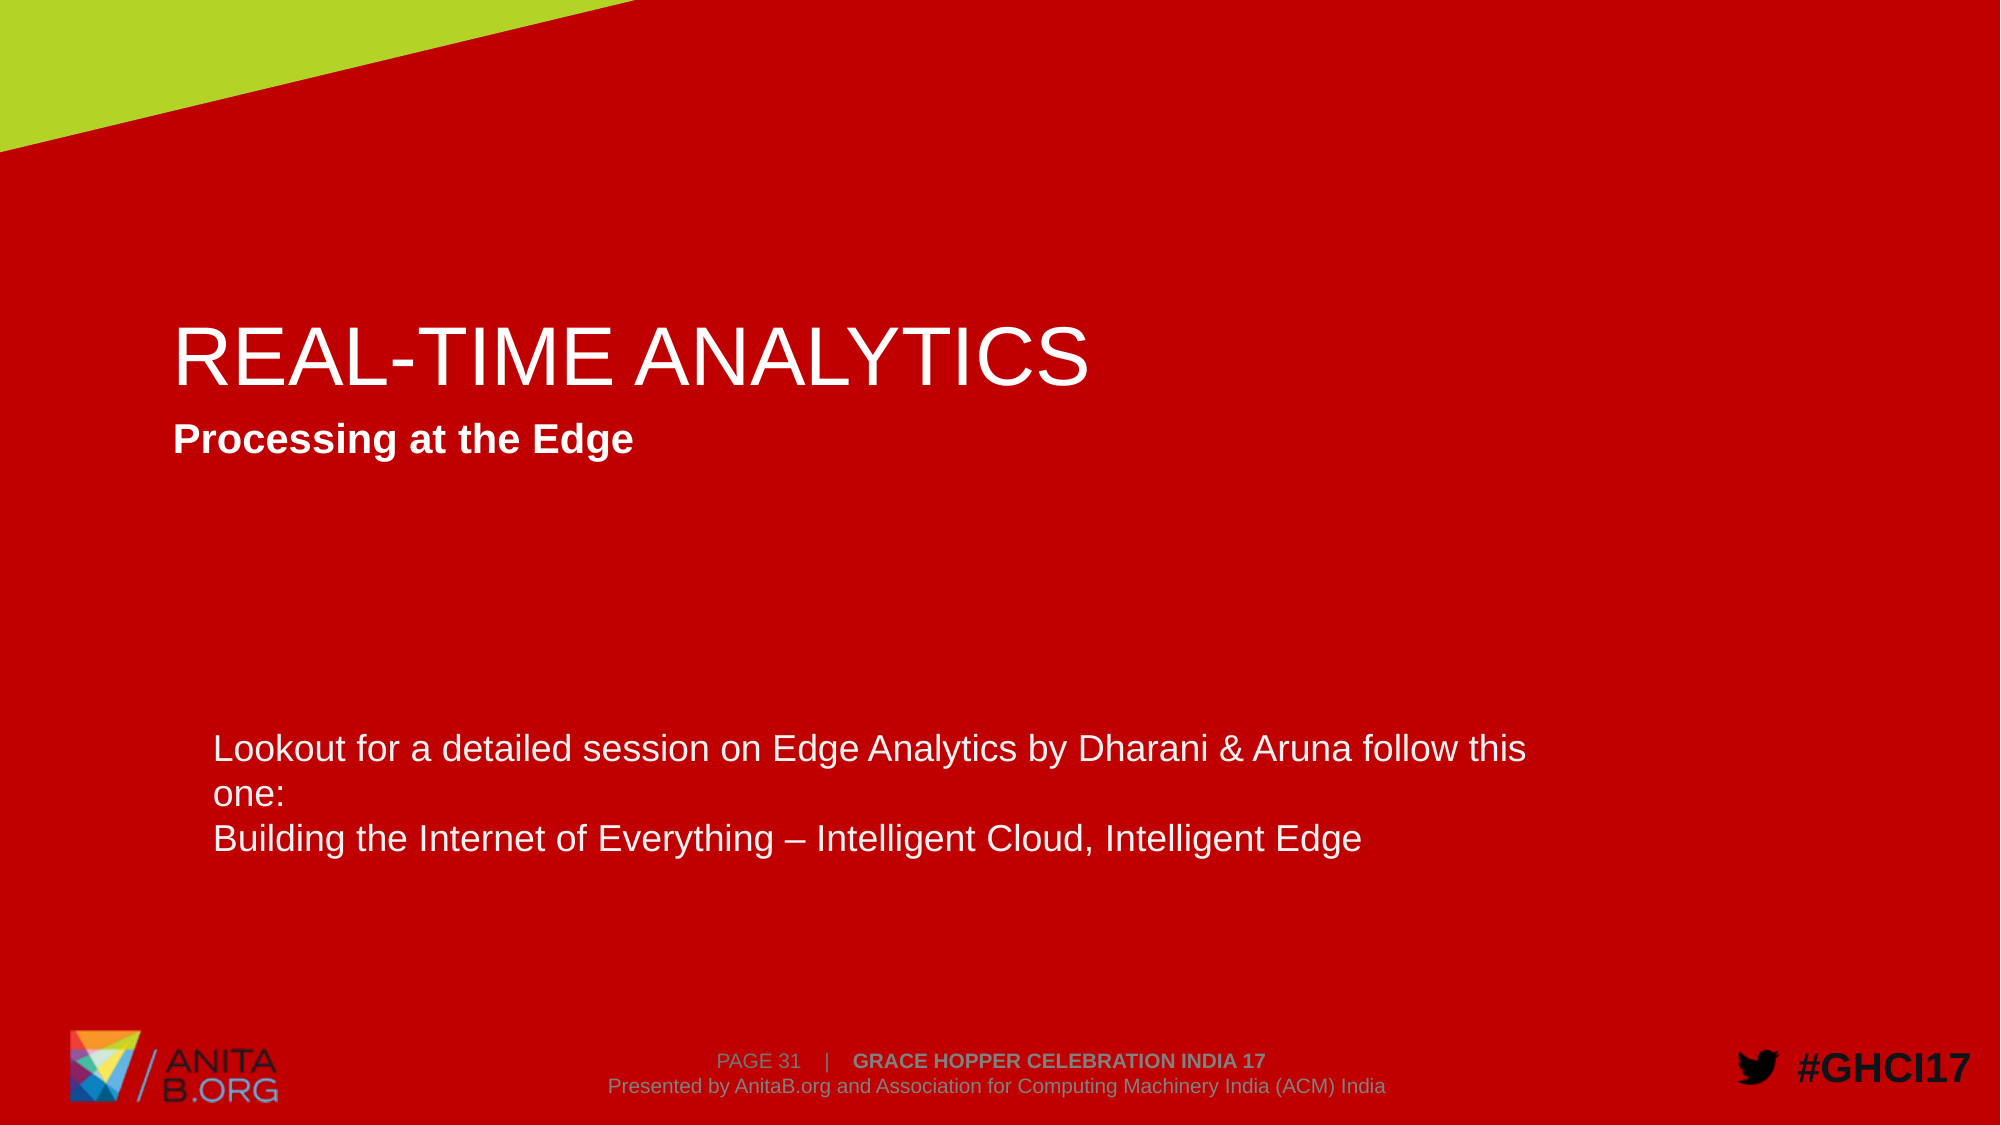

# Real-time analytics
Processing at the Edge
Lookout for a detailed session on Edge Analytics by Dharani & Aruna follow this one:
Building the Internet of Everything – Intelligent Cloud, Intelligent Edge